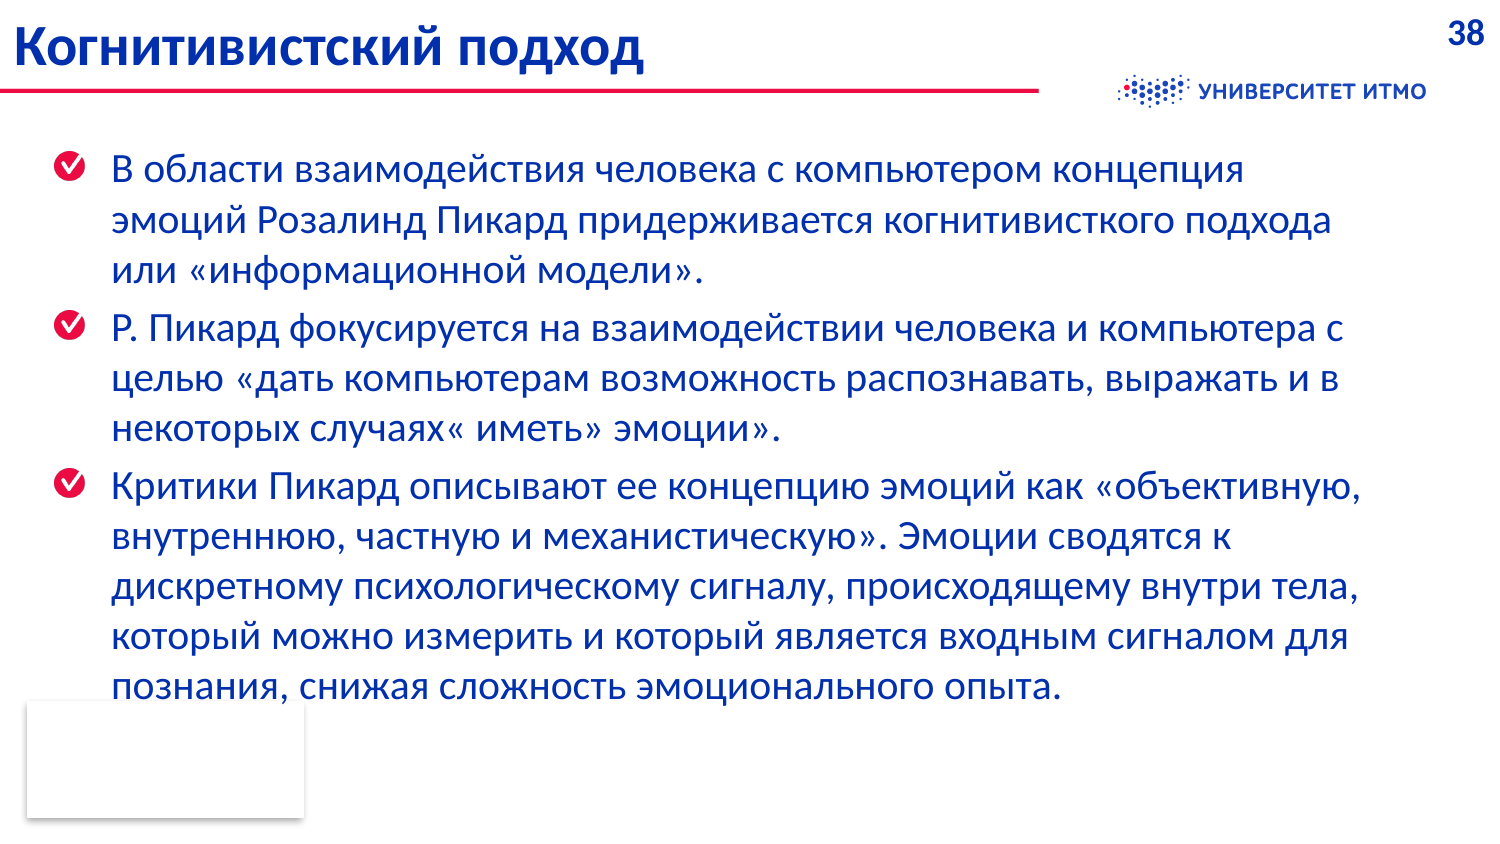

Когнитивистский подход
38

В области взаимодействия человека с компьютером концепция эмоций Розалинд Пикард придерживается когнитивисткого подхода или «информационной модели».
Р. Пикард фокусируется на взаимодействии человека и компьютера с целью «дать компьютерам возможность распознавать, выражать и в некоторых случаях« иметь» эмоции».
Критики Пикард описывают ее концепцию эмоций как «объективную, внутреннюю, частную и механистическую». Эмоции сводятся к дискретному психологическому сигналу, происходящему внутри тела, который можно измерить и который является входным сигналом для познания, снижая сложность эмоционального опыта.